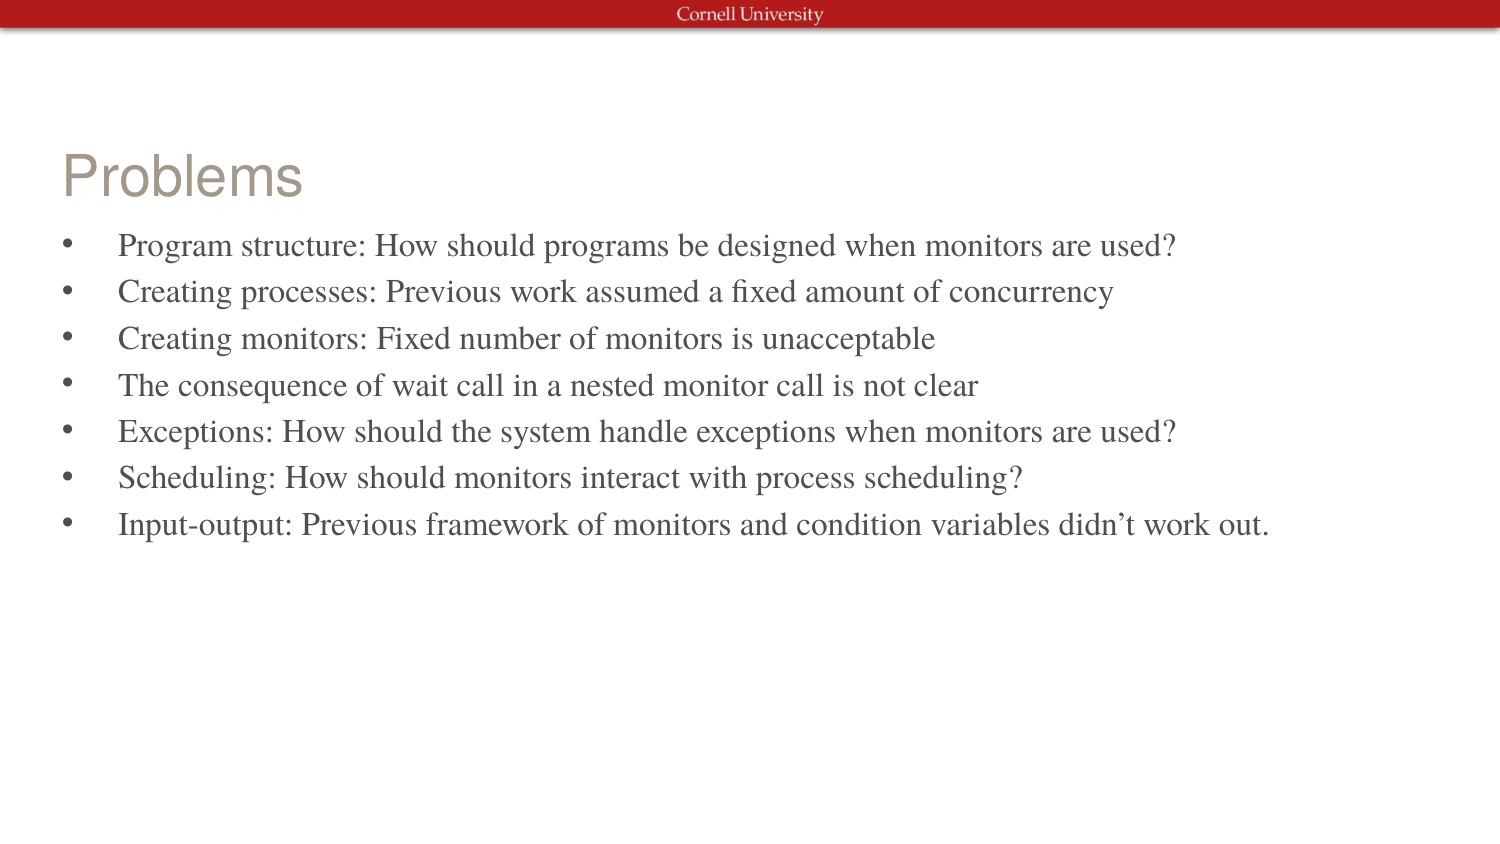

# Problems
Program structure: How should programs be designed when monitors are used?
Creating processes: Previous work assumed a fixed amount of concurrency
Creating monitors: Fixed number of monitors is unacceptable
The consequence of wait call in a nested monitor call is not clear
Exceptions: How should the system handle exceptions when monitors are used?
Scheduling: How should monitors interact with process scheduling?
Input-output: Previous framework of monitors and condition variables didn’t work out.